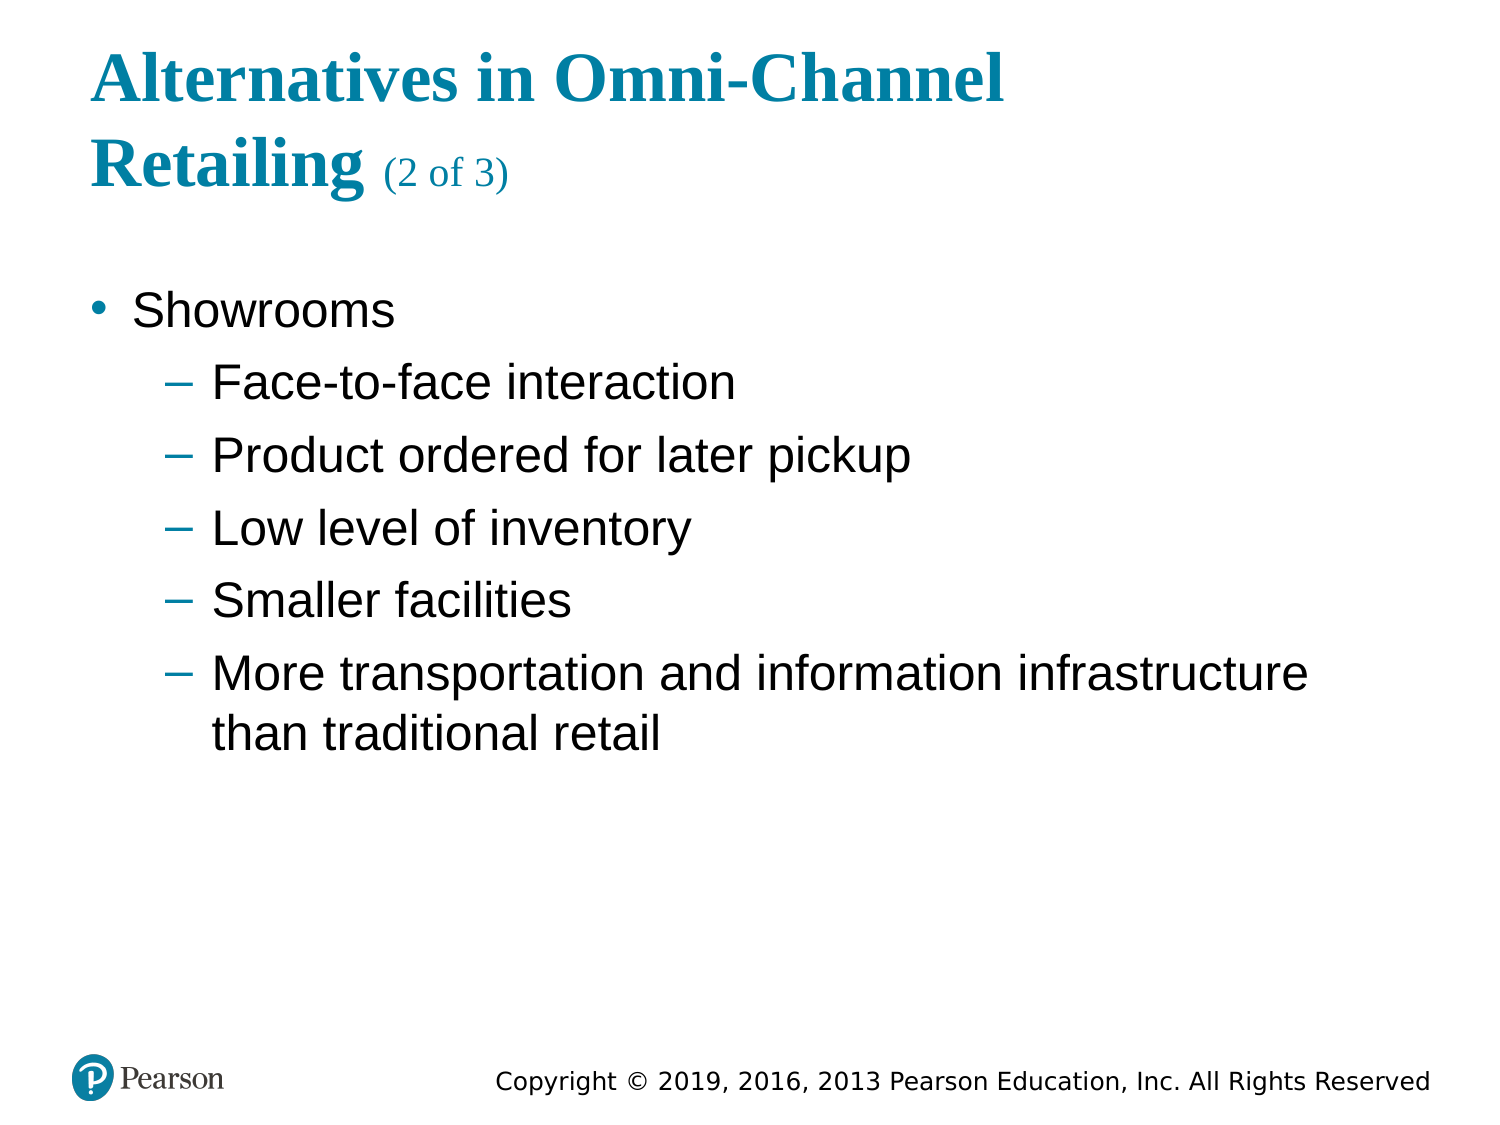

# Alternatives in Omni-Channel Retailing (2 of 3)
Showrooms
Face-to-face interaction
Product ordered for later pickup
Low level of inventory
Smaller facilities
More transportation and information infrastructure than traditional retail